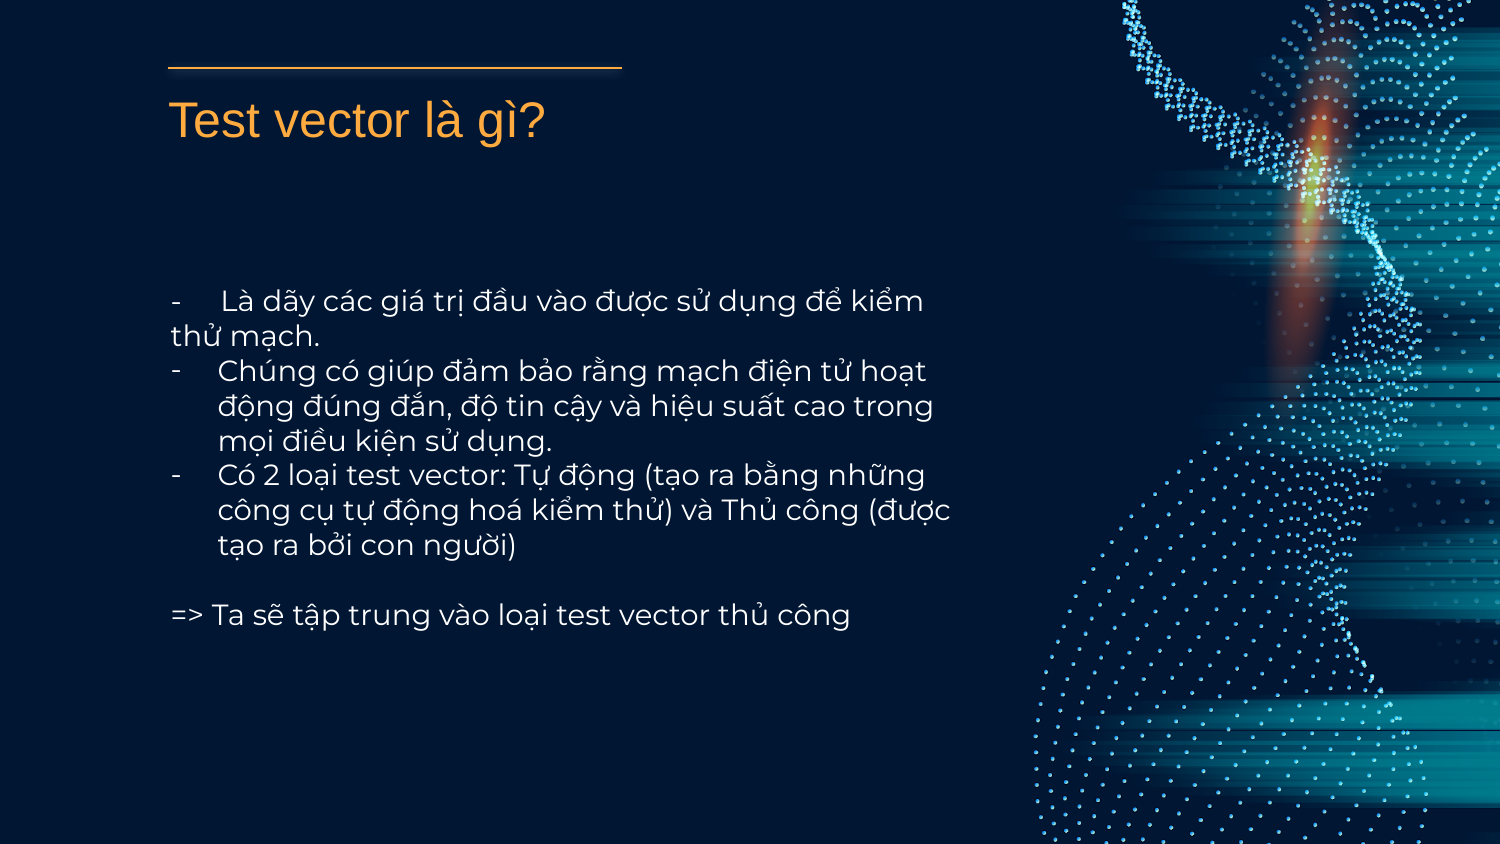

# Test vector là gì?
-     Là dãy các giá trị đầu vào được sử dụng để kiểm thử mạch.
Chúng có giúp đảm bảo rằng mạch điện tử hoạt động đúng đắn, độ tin cậy và hiệu suất cao trong mọi điều kiện sử dụng.
Có 2 loại test vector: Tự động (tạo ra bằng những công cụ tự động hoá kiểm thử) và Thủ công (được tạo ra bởi con người)

=> Ta sẽ tập trung vào loại test vector thủ công